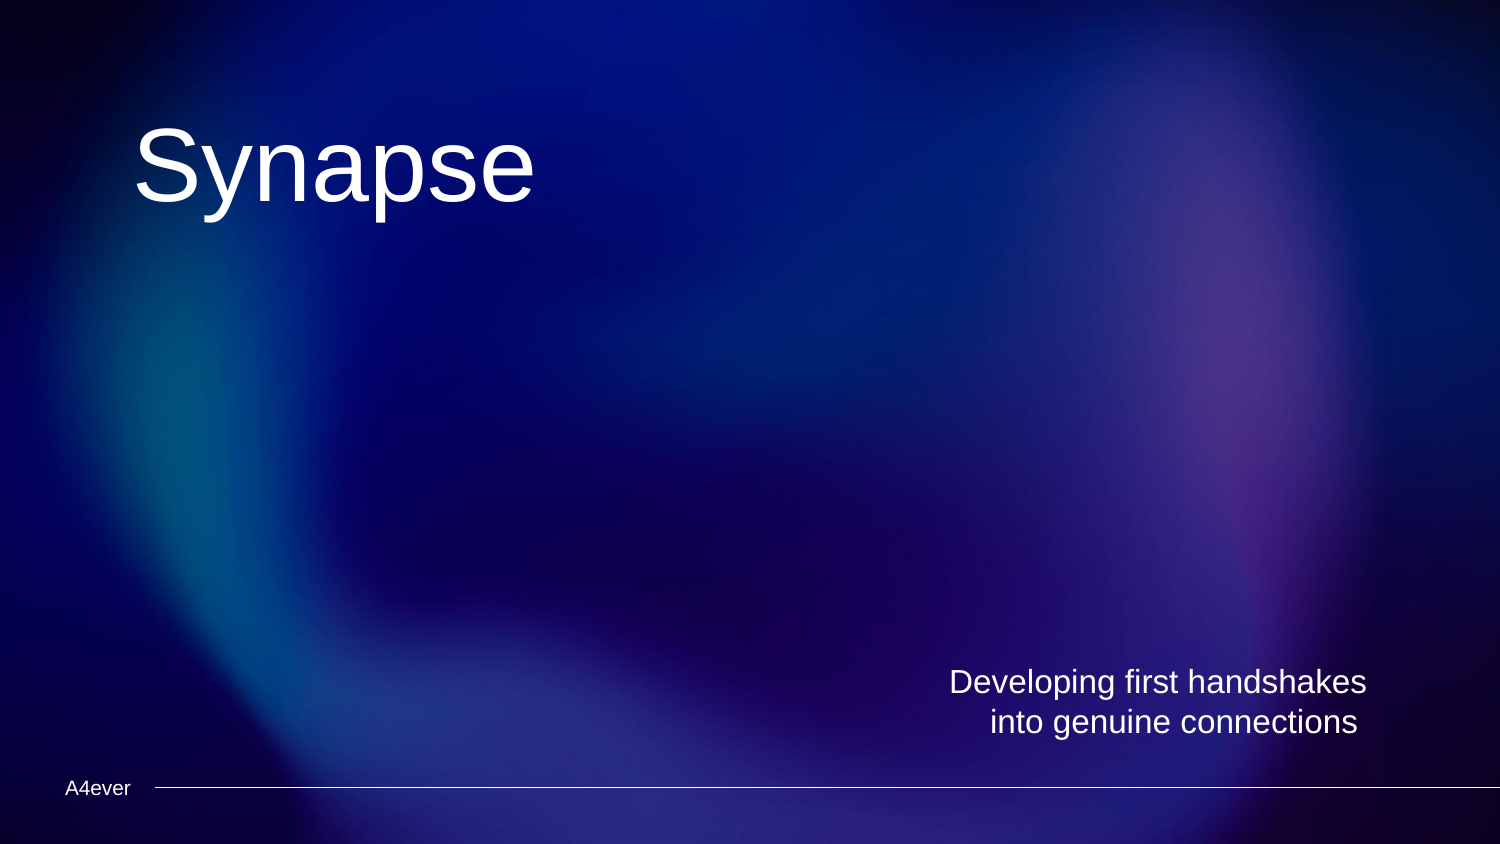

# Synapse
Developing first handshakes into genuine connections
A4ever